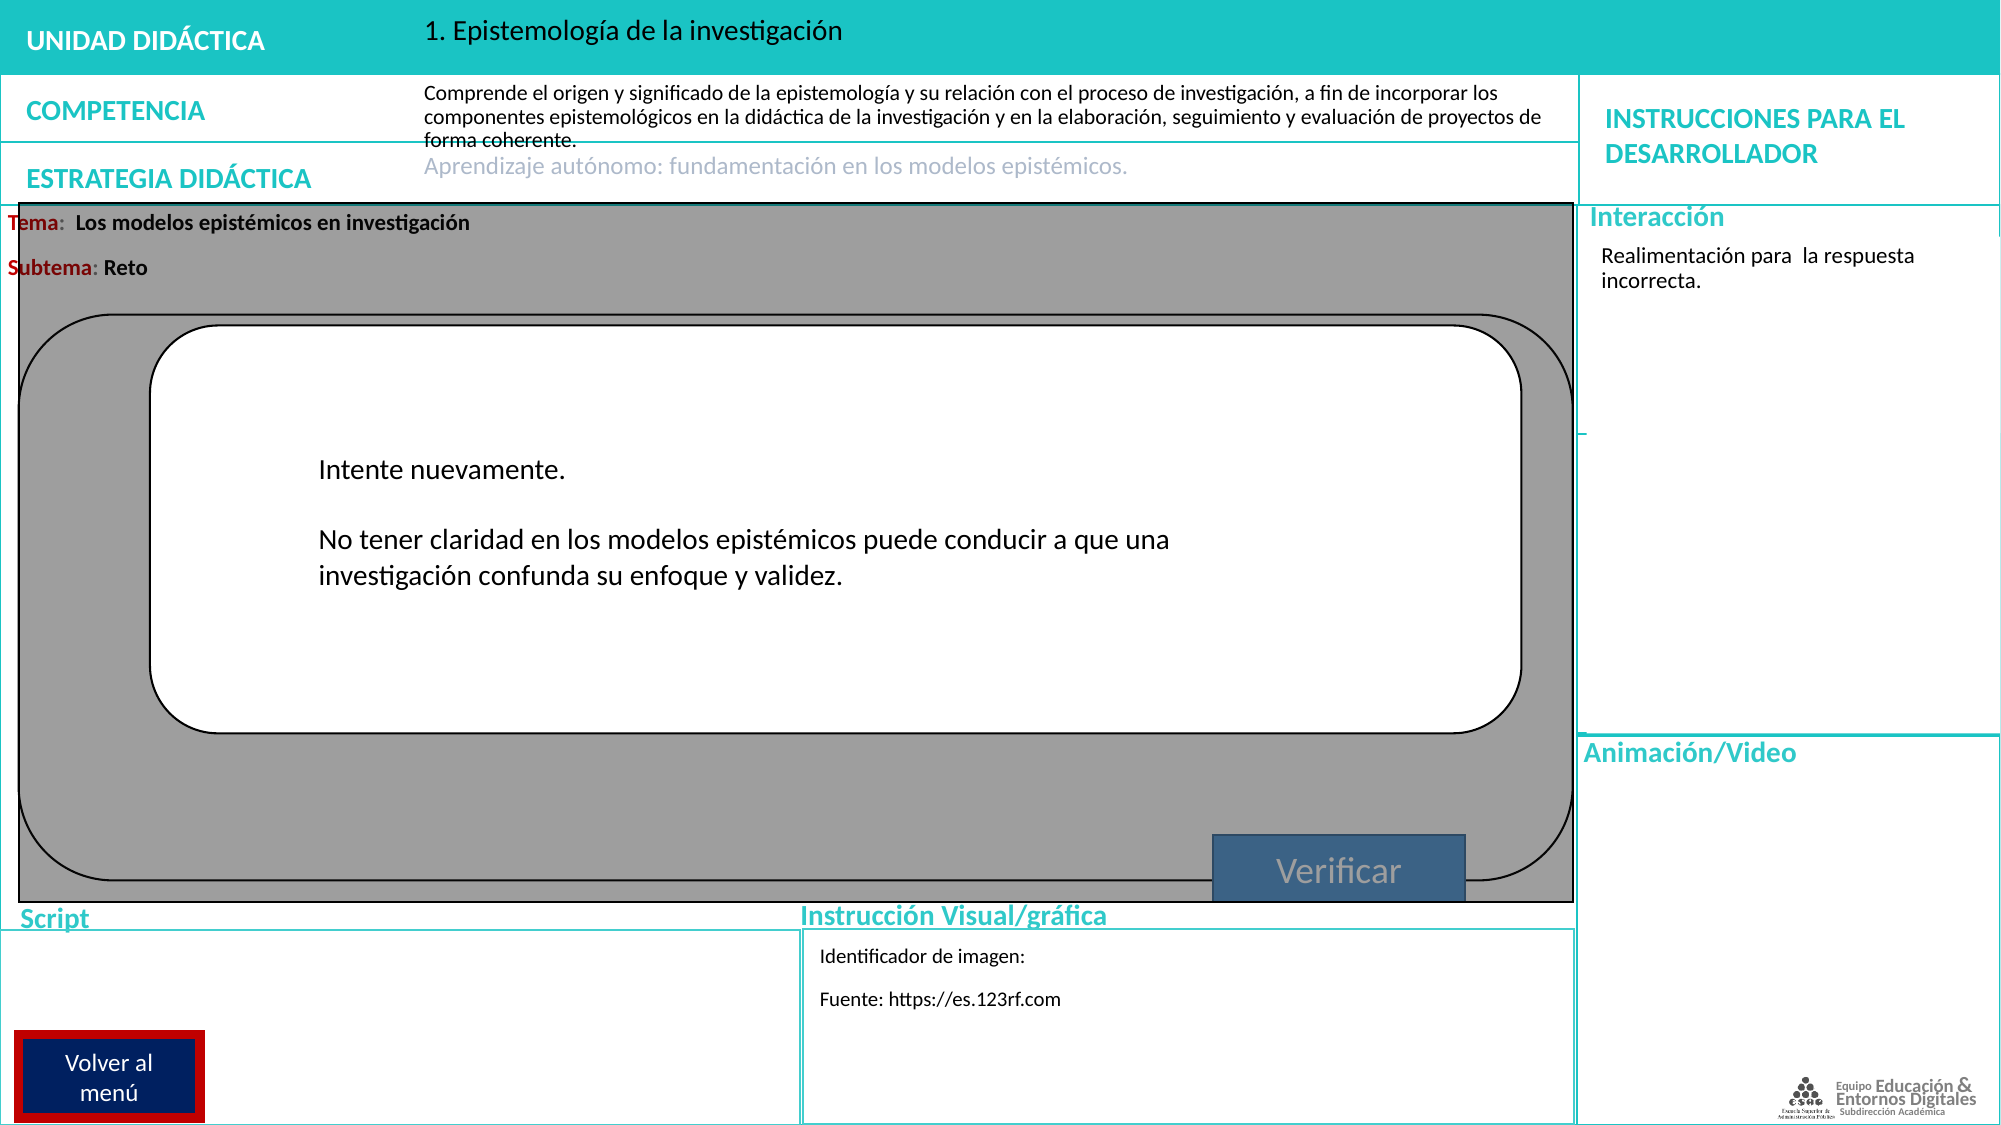

1. Epistemología de la investigación
Comprende el origen y significado de la epistemología y su relación con el proceso de investigación, a fin de incorporar los componentes epistemológicos en la didáctica de la investigación y en la elaboración, seguimiento y evaluación de proyectos de forma coherente.
Aprendizaje autónomo: fundamentación en los modelos epistémicos.

Tema:  Los modelos epistémicos en investigación
Subtema: Reto

Realimentación para  la respuesta incorrecta.

A continuación encontrará algunos de los modelos epistémicos tratados anteriormente.
Deslice la respuesta al modelo que le corresponde .
Intente nuevamente.

No tener claridad en los modelos epistémicos puede conducir a que una investigación confunda su enfoque y validez.

Estructuralismo
Positivismo
Materialismo
dialéctico
Pragmatismo
Sociologista
Pragmatismo

Verificar

Identificador de imagen:
Fuente: https://es.123rf.com

Volver al menú